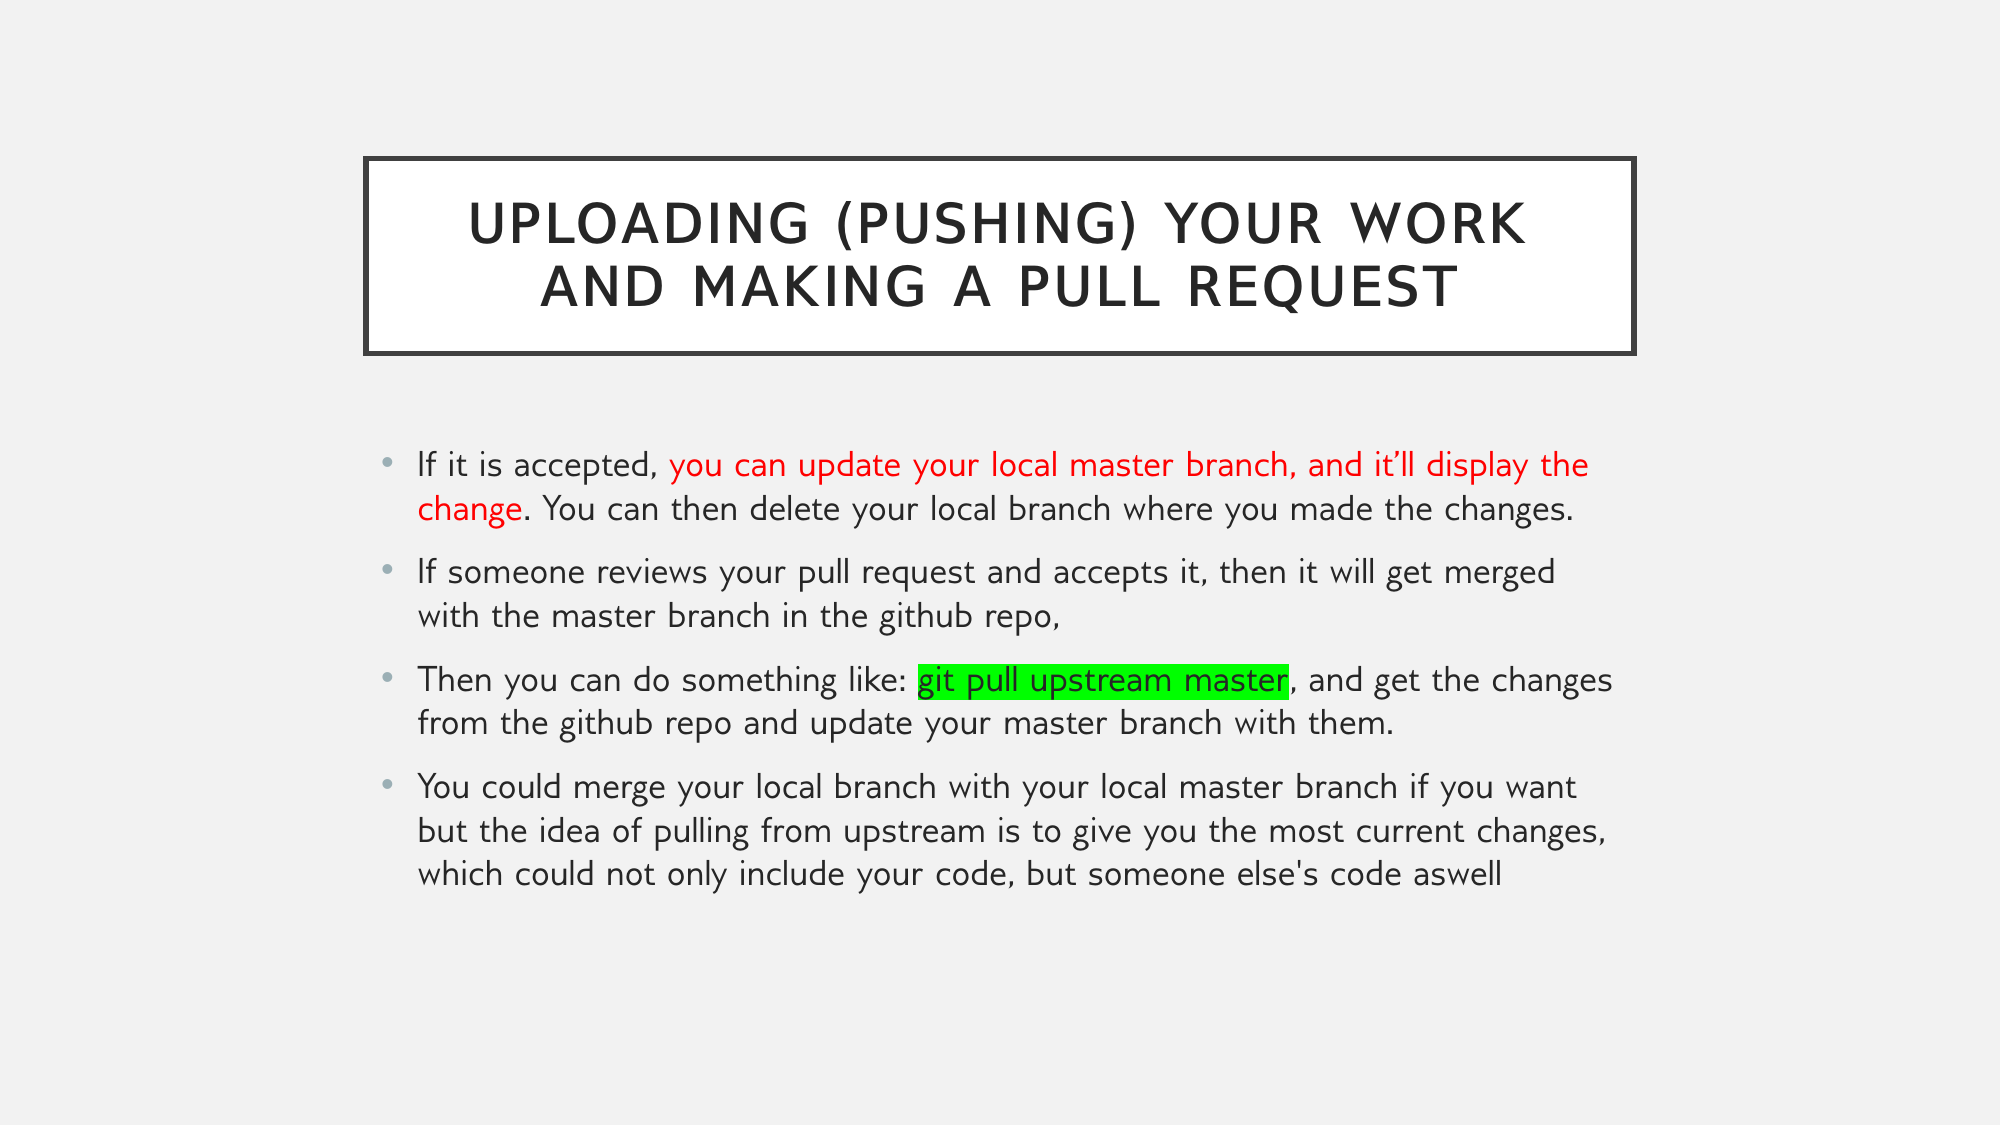

# Uploading (Pushing) Your Work and Making a Pull Request
If it is accepted, you can update your local master branch, and it’ll display the change. You can then delete your local branch where you made the changes.
If someone reviews your pull request and accepts it, then it will get merged with the master branch in the github repo,
Then you can do something like: git pull upstream master, and get the changes from the github repo and update your master branch with them.
You could merge your local branch with your local master branch if you want but the idea of pulling from upstream is to give you the most current changes, which could not only include your code, but someone else's code aswell